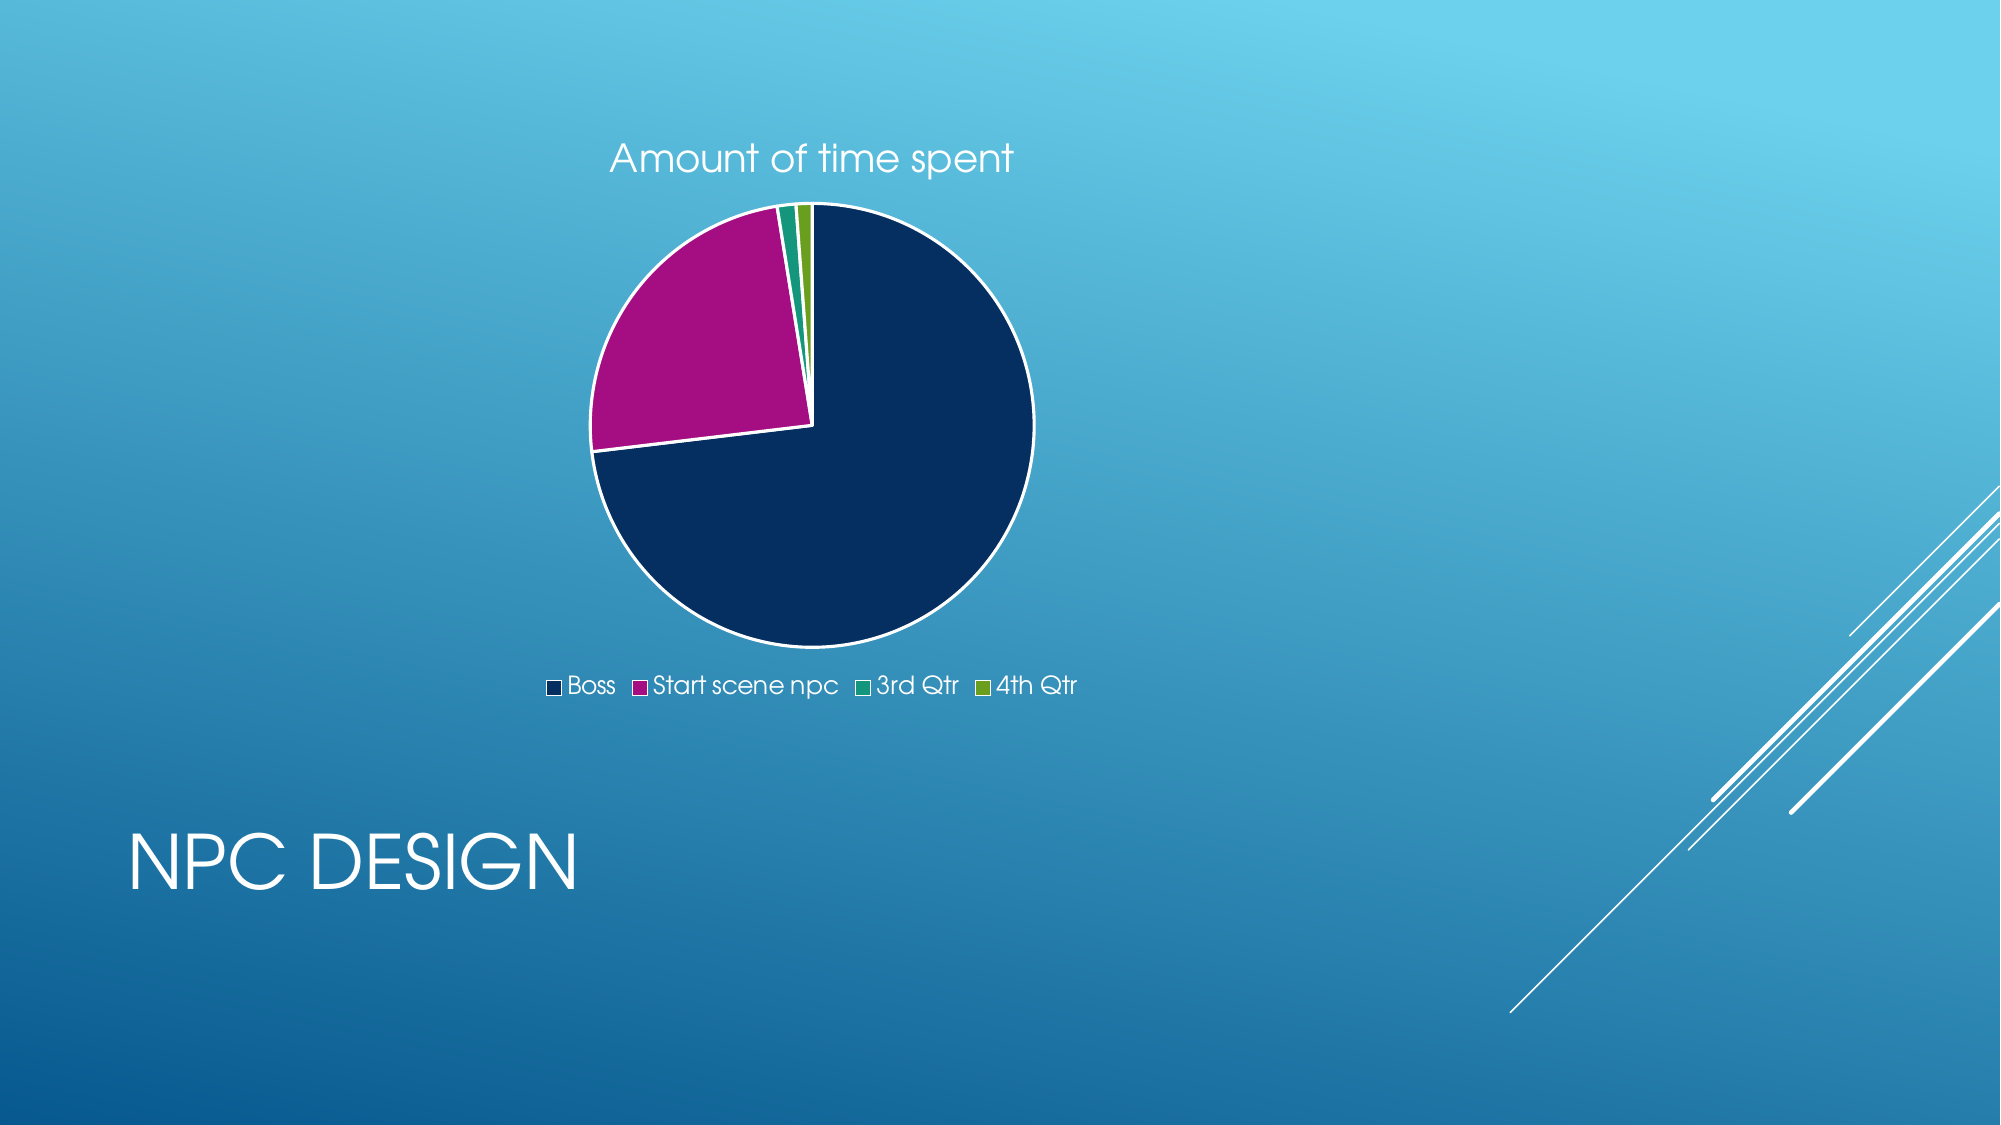

### Chart:

| Category | Amount of time spent |
|---|---|
| Boss | 75.0 |
| Start scene npc | 25.0 |
| 3rd Qtr | 1.4 |
| 4th Qtr | 1.2 |
# Npc design